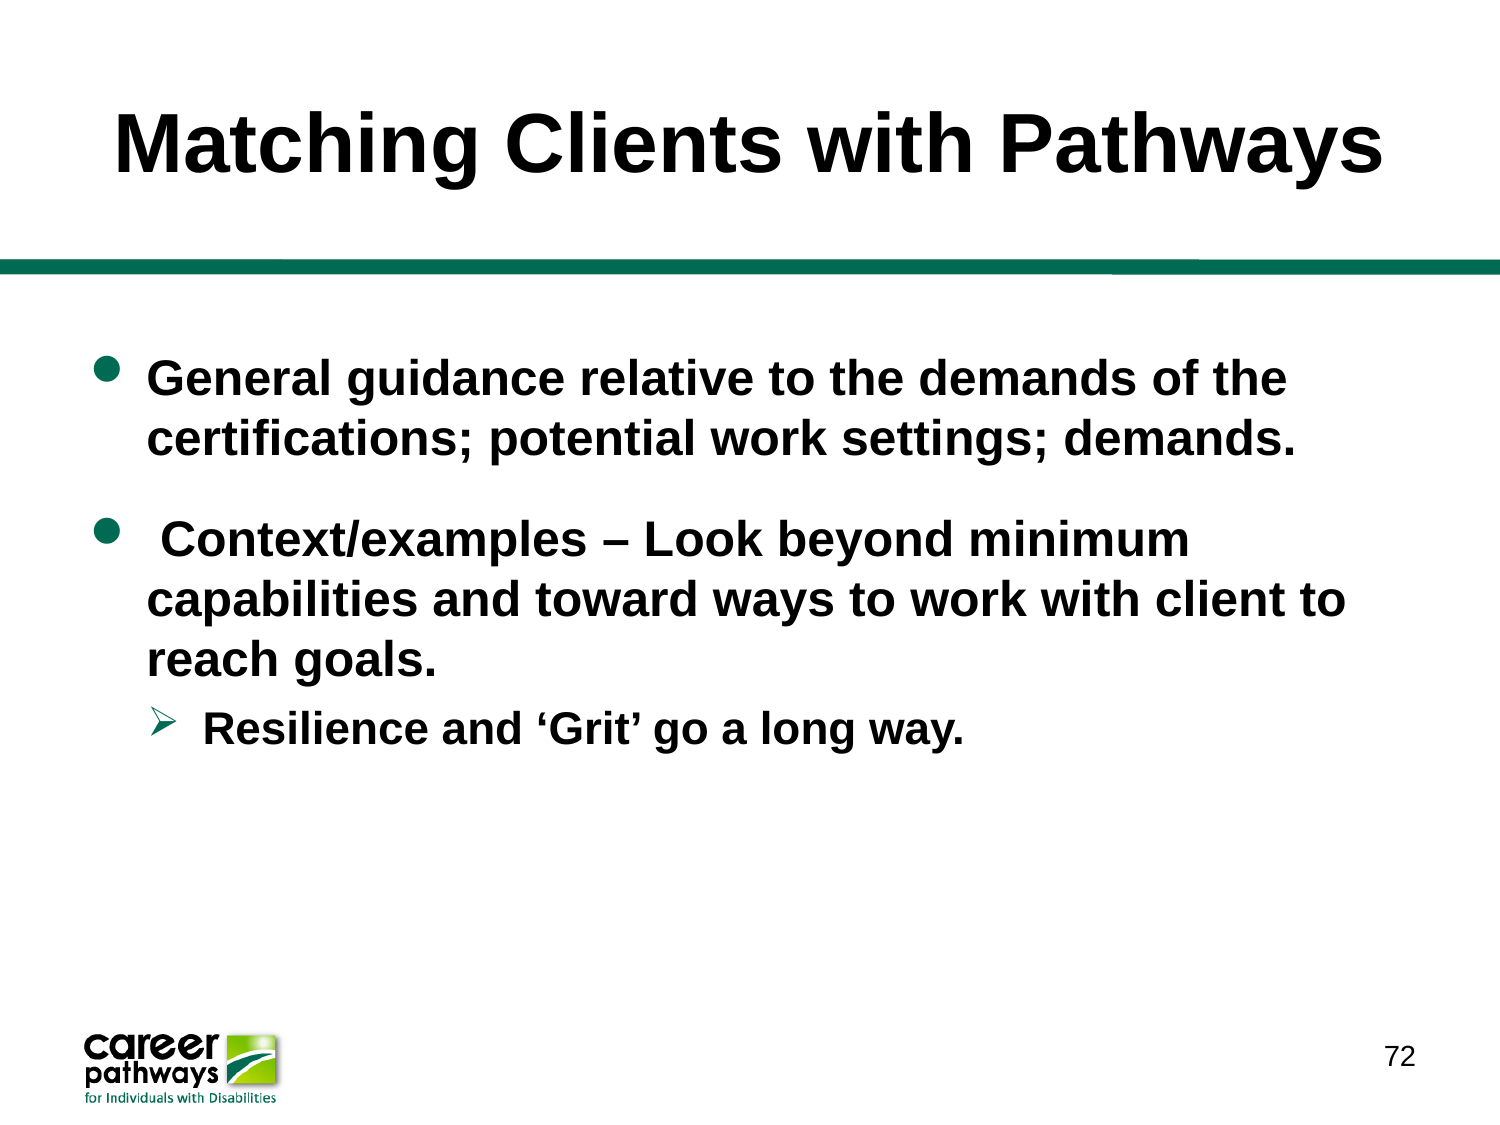

# Matching Clients with Pathways
General guidance relative to the demands of the certifications; potential work settings; demands.
 Context/examples – Look beyond minimum capabilities and toward ways to work with client to reach goals.
Resilience and ‘Grit’ go a long way.
72